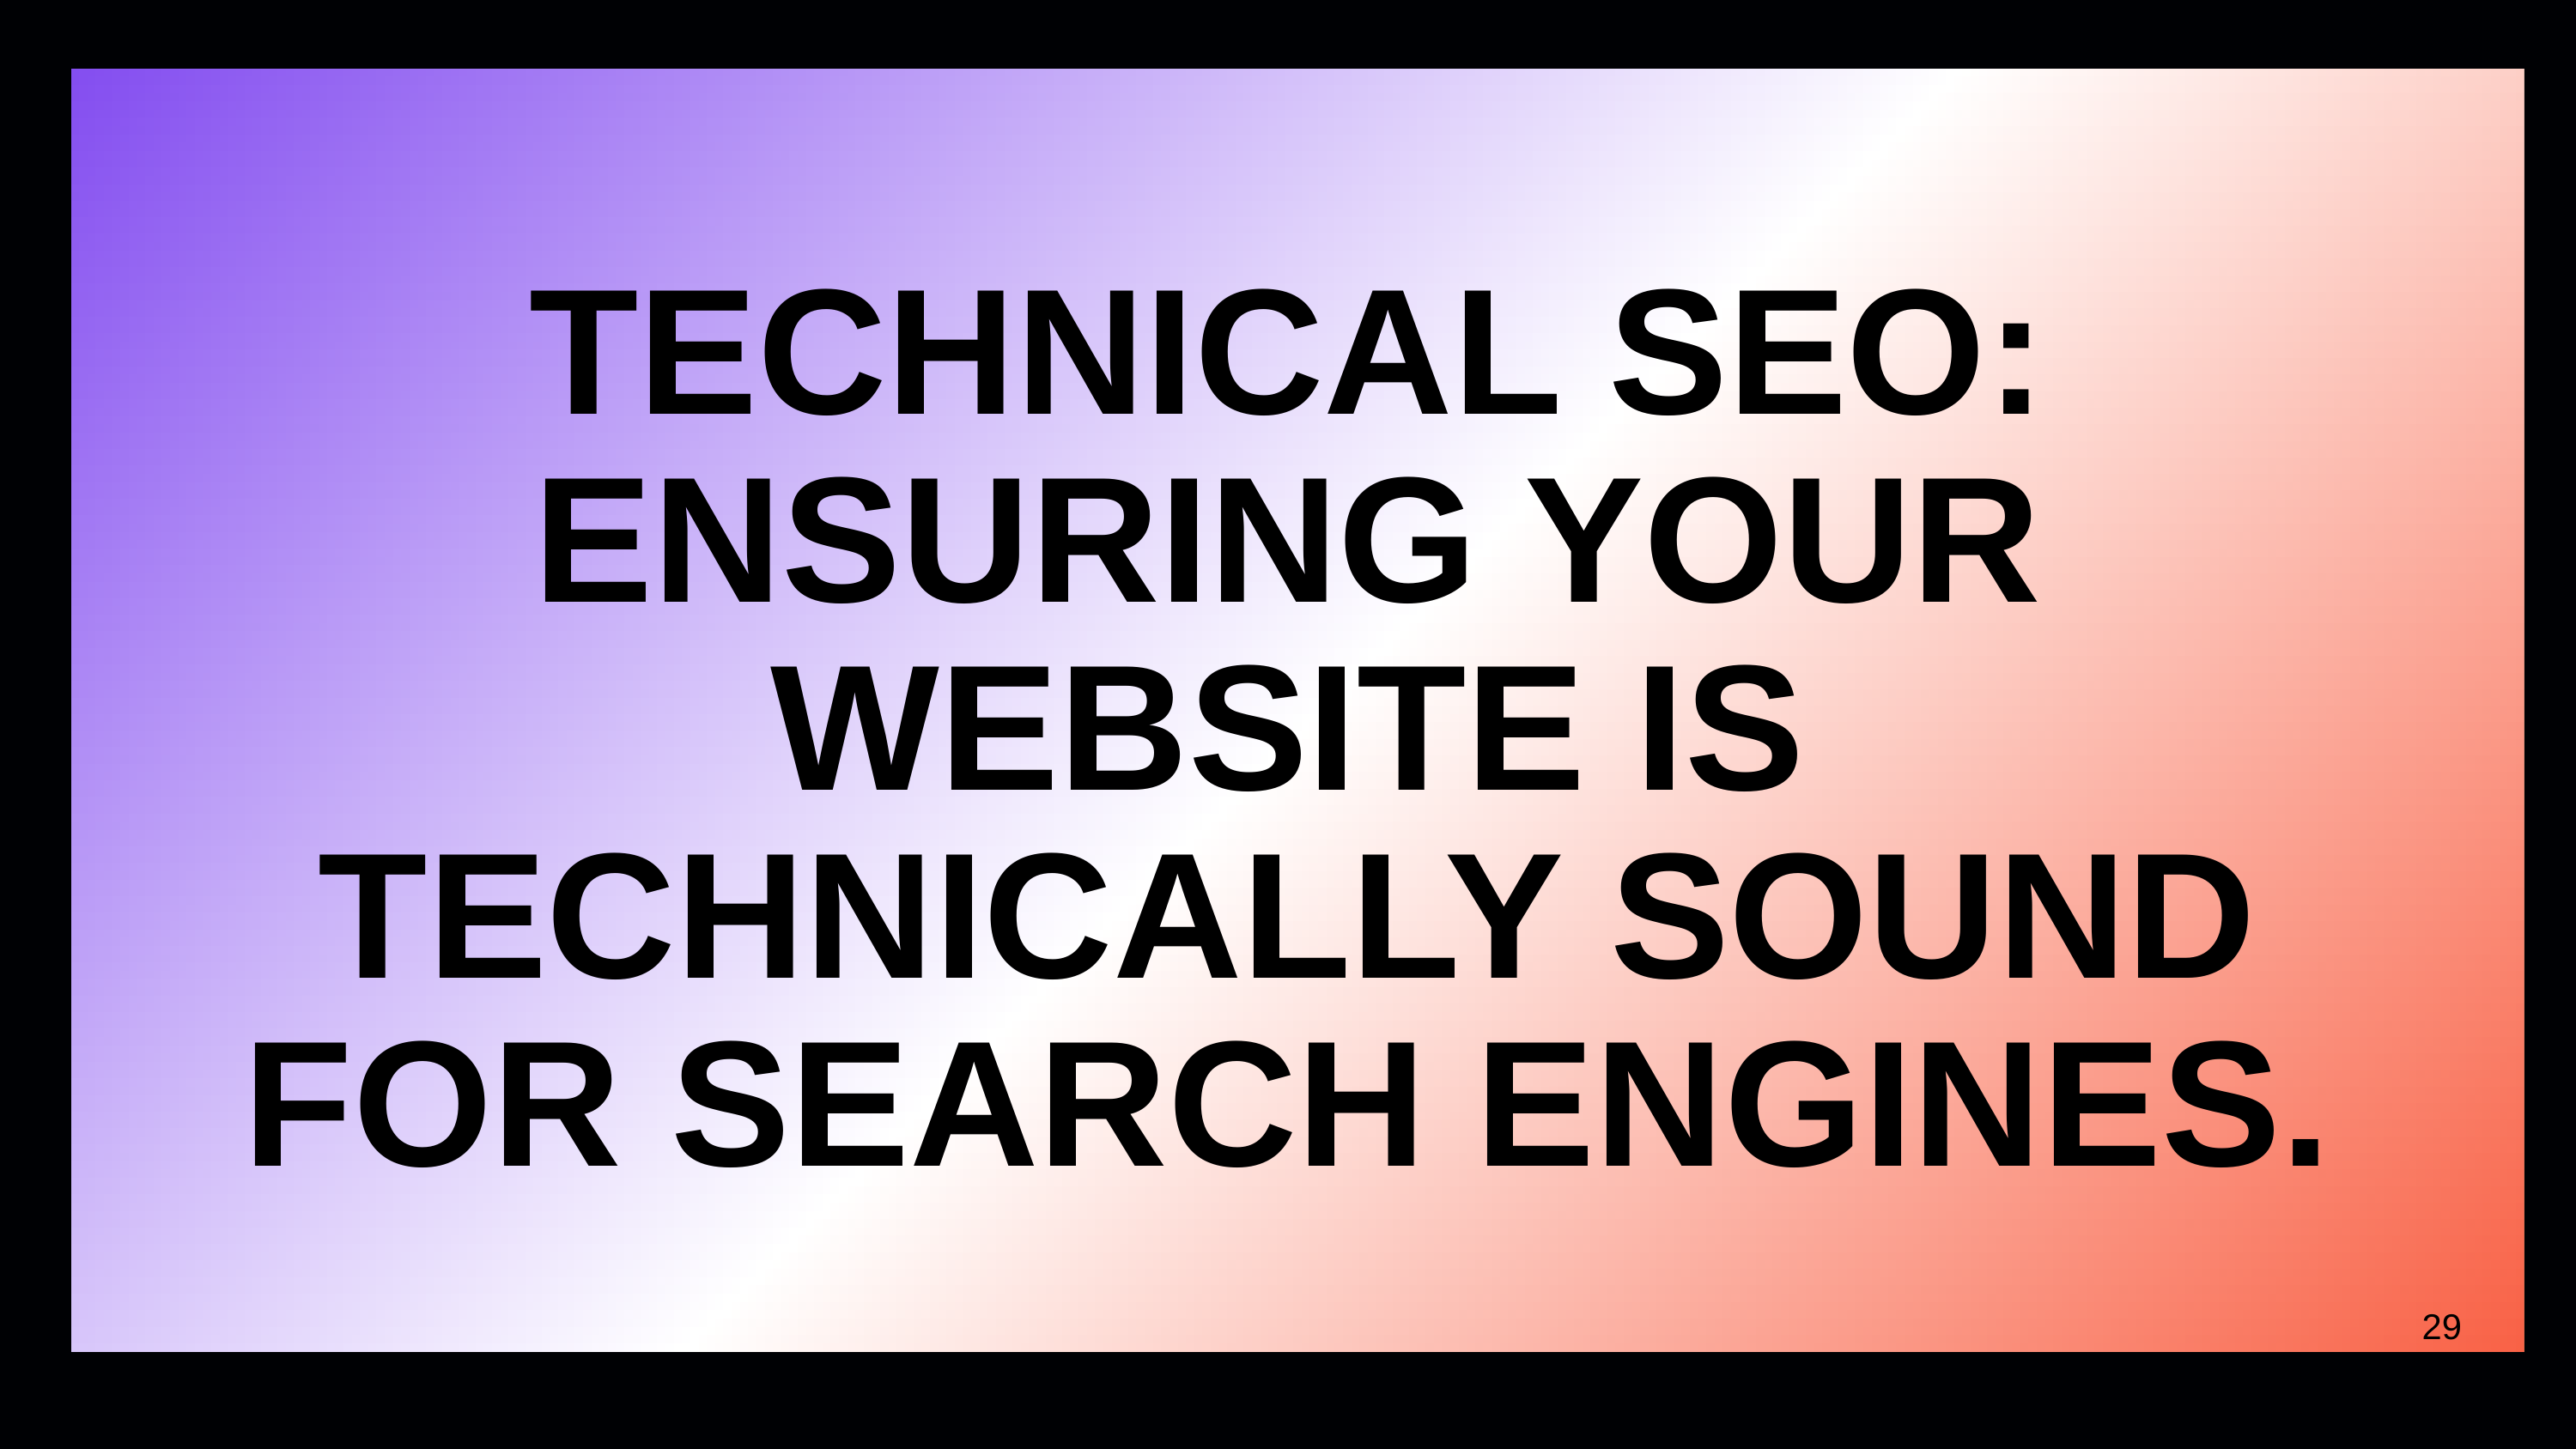

TECHNICAL SEO: ENSURING YOUR WEBSITE IS TECHNICALLY SOUND FOR SEARCH ENGINES.
29